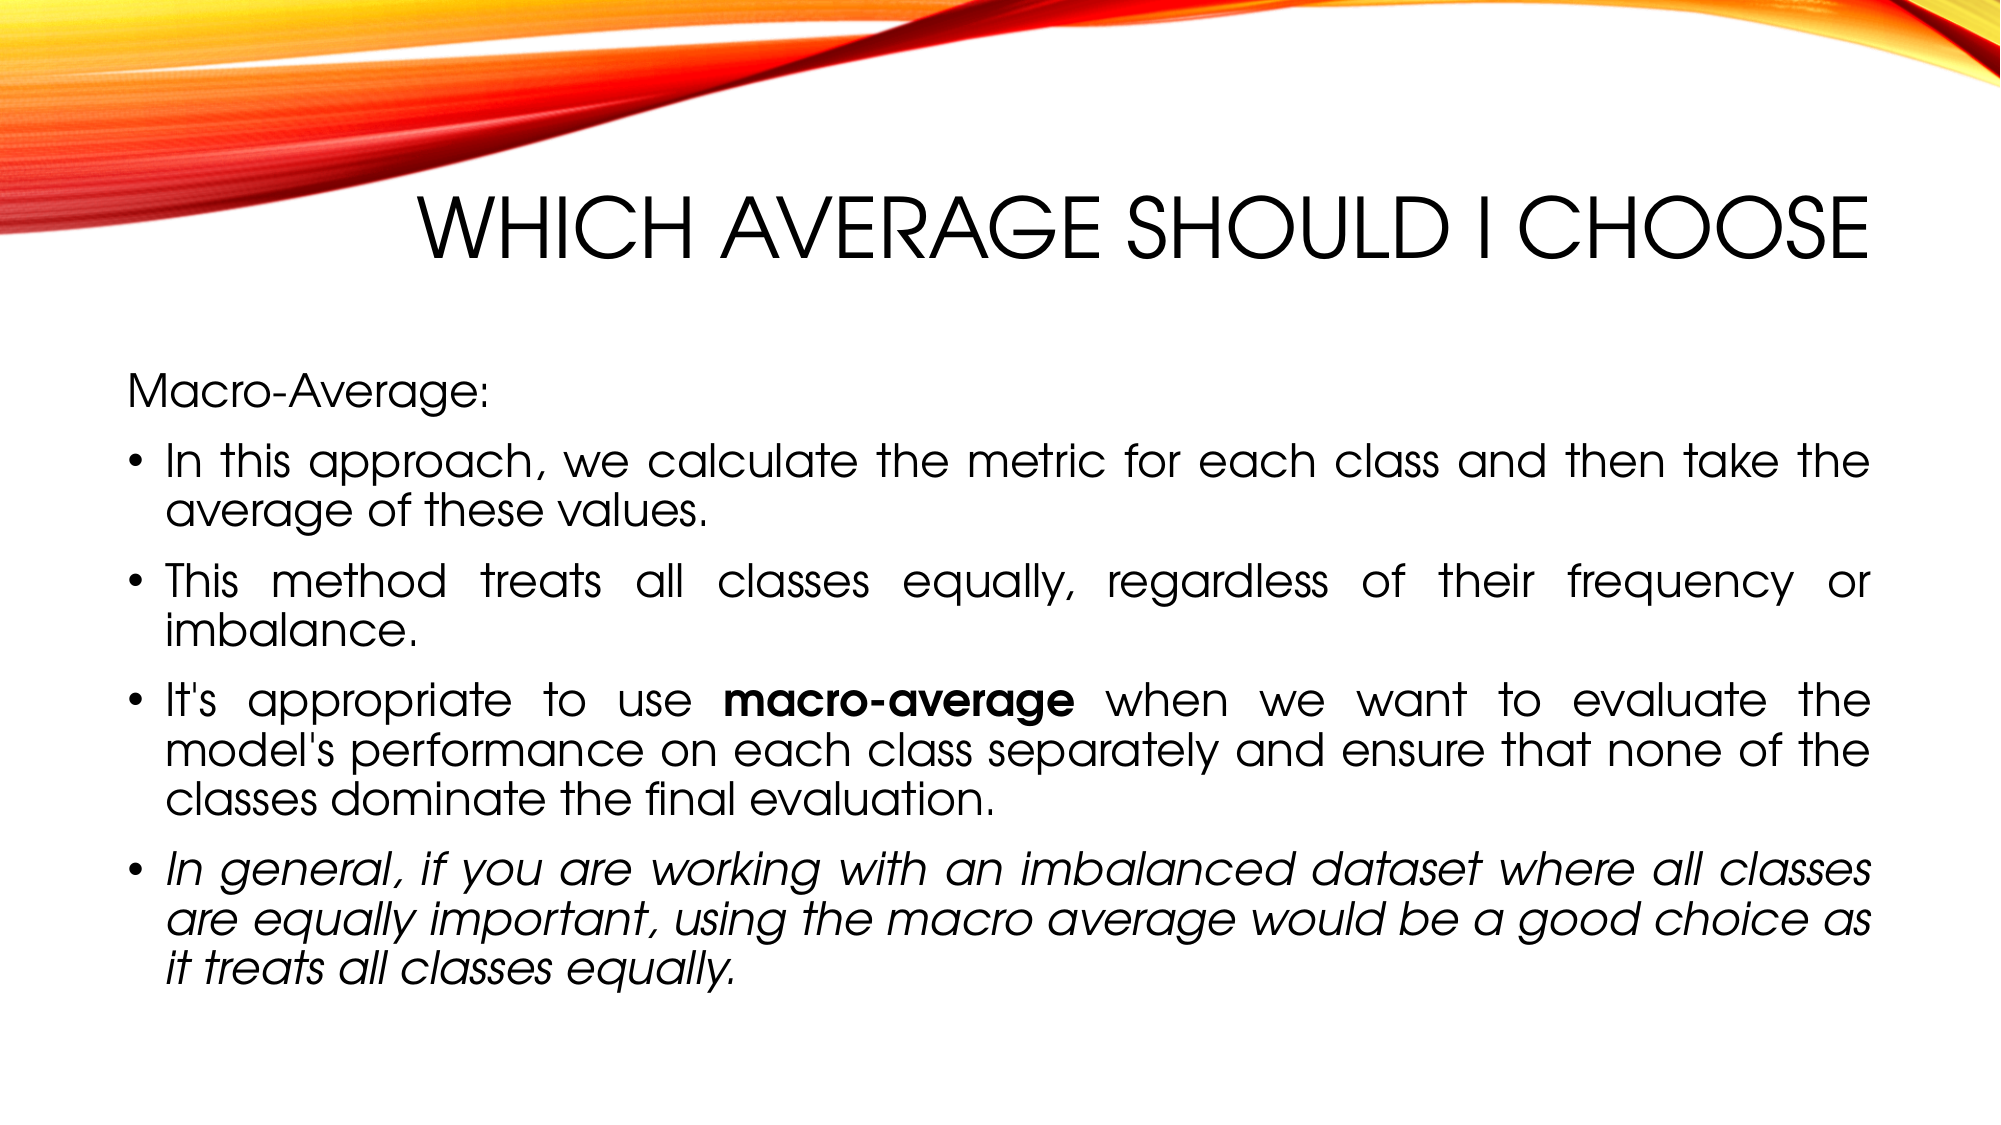

# Which average should I choose
Macro-Average:
In this approach, we calculate the metric for each class and then take the average of these values.
This method treats all classes equally, regardless of their frequency or imbalance.
It's appropriate to use macro-average when we want to evaluate the model's performance on each class separately and ensure that none of the classes dominate the final evaluation.
In general, if you are working with an imbalanced dataset where all classes are equally important, using the macro average would be a good choice as it treats all classes equally.